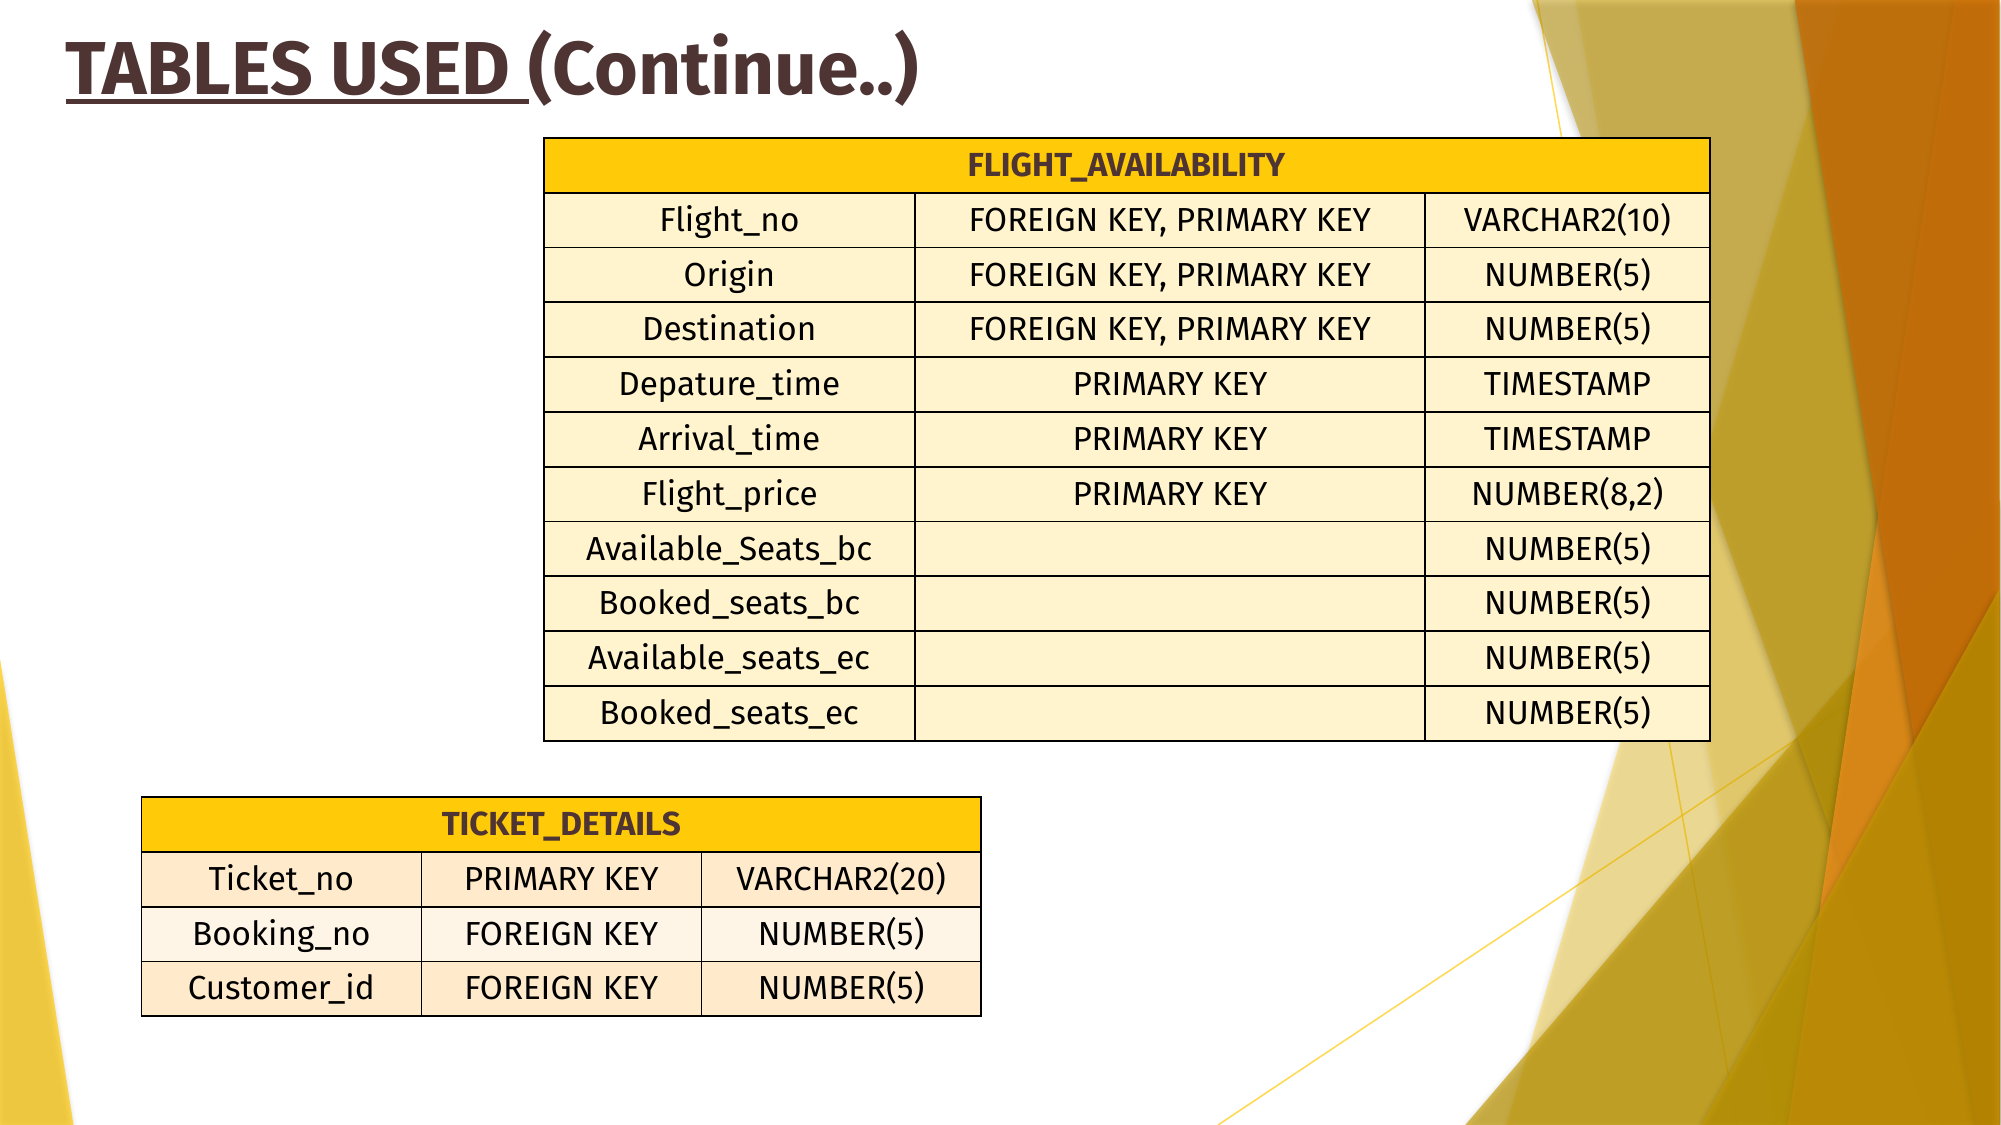

# TABLES USED (Continue..)
| FLIGHT\_AVAILABILITY |  |  |
| --- | --- | --- |
| Flight\_no | FOREIGN KEY, PRIMARY KEY | VARCHAR2(10) |
| Origin | FOREIGN KEY, PRIMARY KEY | NUMBER(5) |
| Destination | FOREIGN KEY, PRIMARY KEY | NUMBER(5) |
| Depature\_time | PRIMARY KEY | TIMESTAMP |
| Arrival\_time | PRIMARY KEY | TIMESTAMP |
| Flight\_price | PRIMARY KEY | NUMBER(8,2) |
| Available\_Seats\_bc |  | NUMBER(5) |
| Booked\_seats\_bc |  | NUMBER(5) |
| Available\_seats\_ec |  | NUMBER(5) |
| Booked\_seats\_ec |  | NUMBER(5) |
| TICKET\_DETAILS |  |  |
| --- | --- | --- |
| Ticket\_no | PRIMARY KEY | VARCHAR2(20) |
| Booking\_no | FOREIGN KEY | NUMBER(5) |
| Customer\_id | FOREIGN KEY | NUMBER(5) |